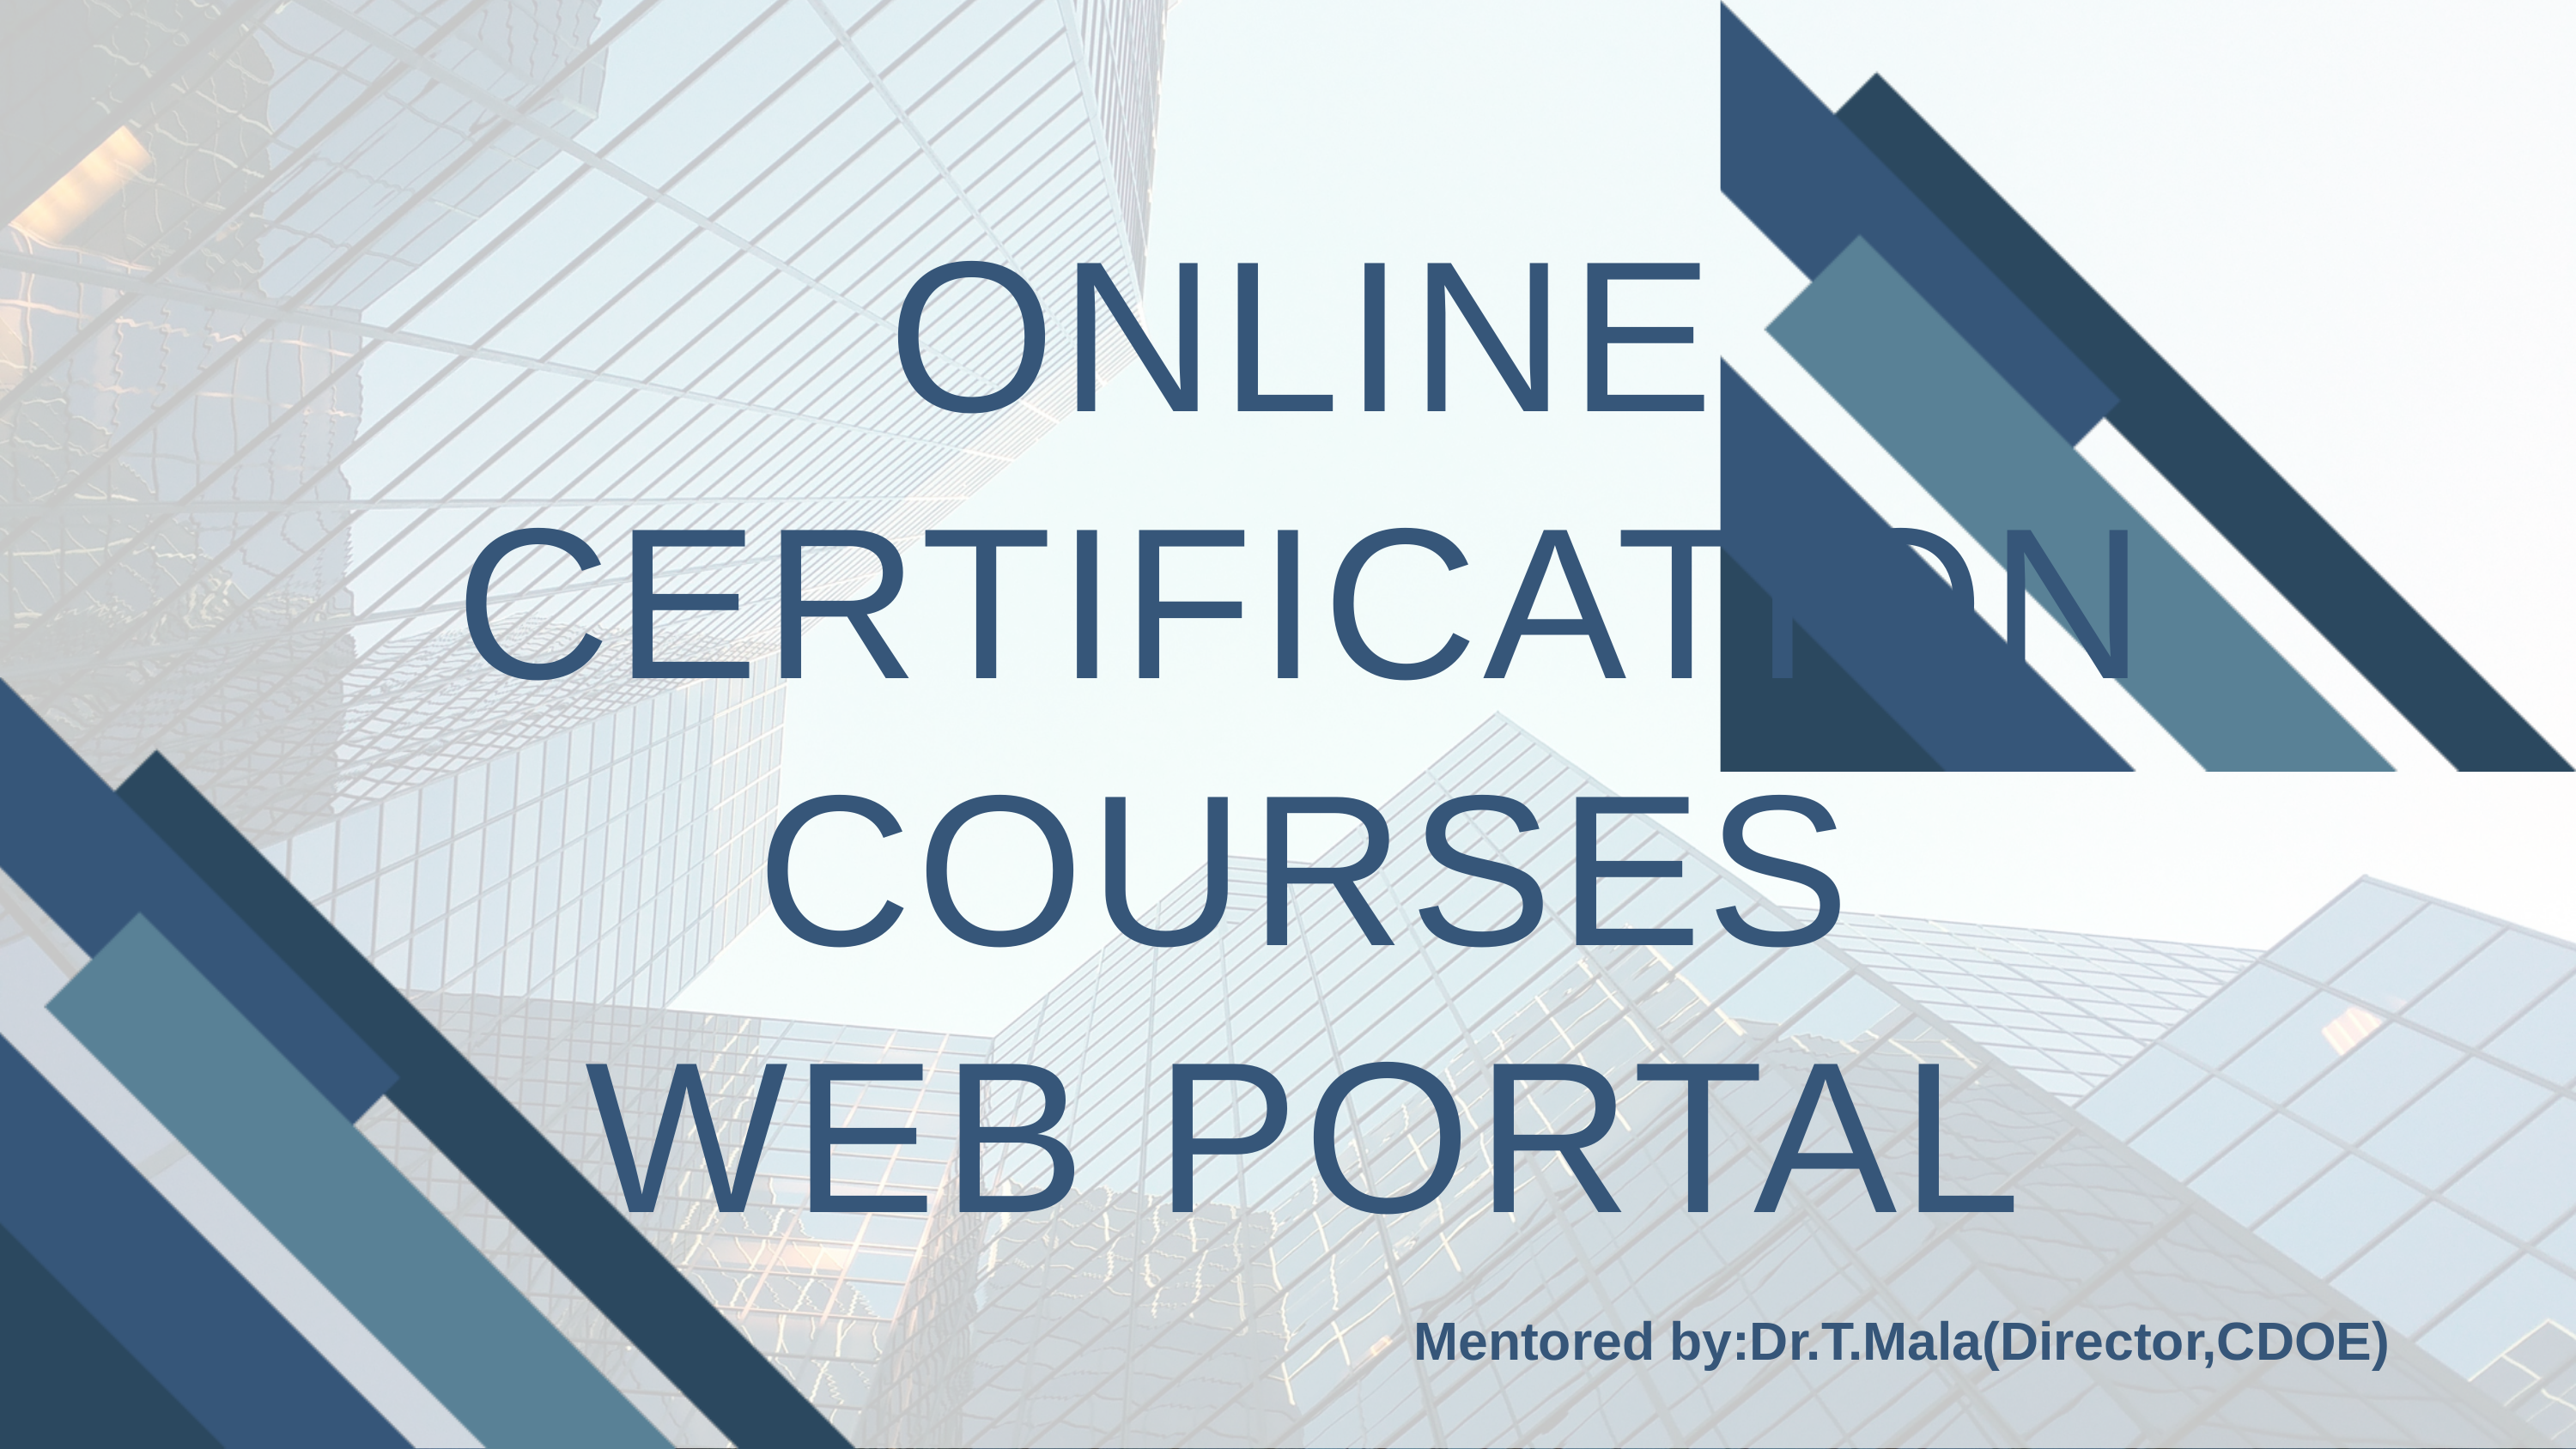

ONLINE CERTIFICATION COURSES
WEB PORTAL

Mentored by:Dr.T.Mala(Director,CDOE)